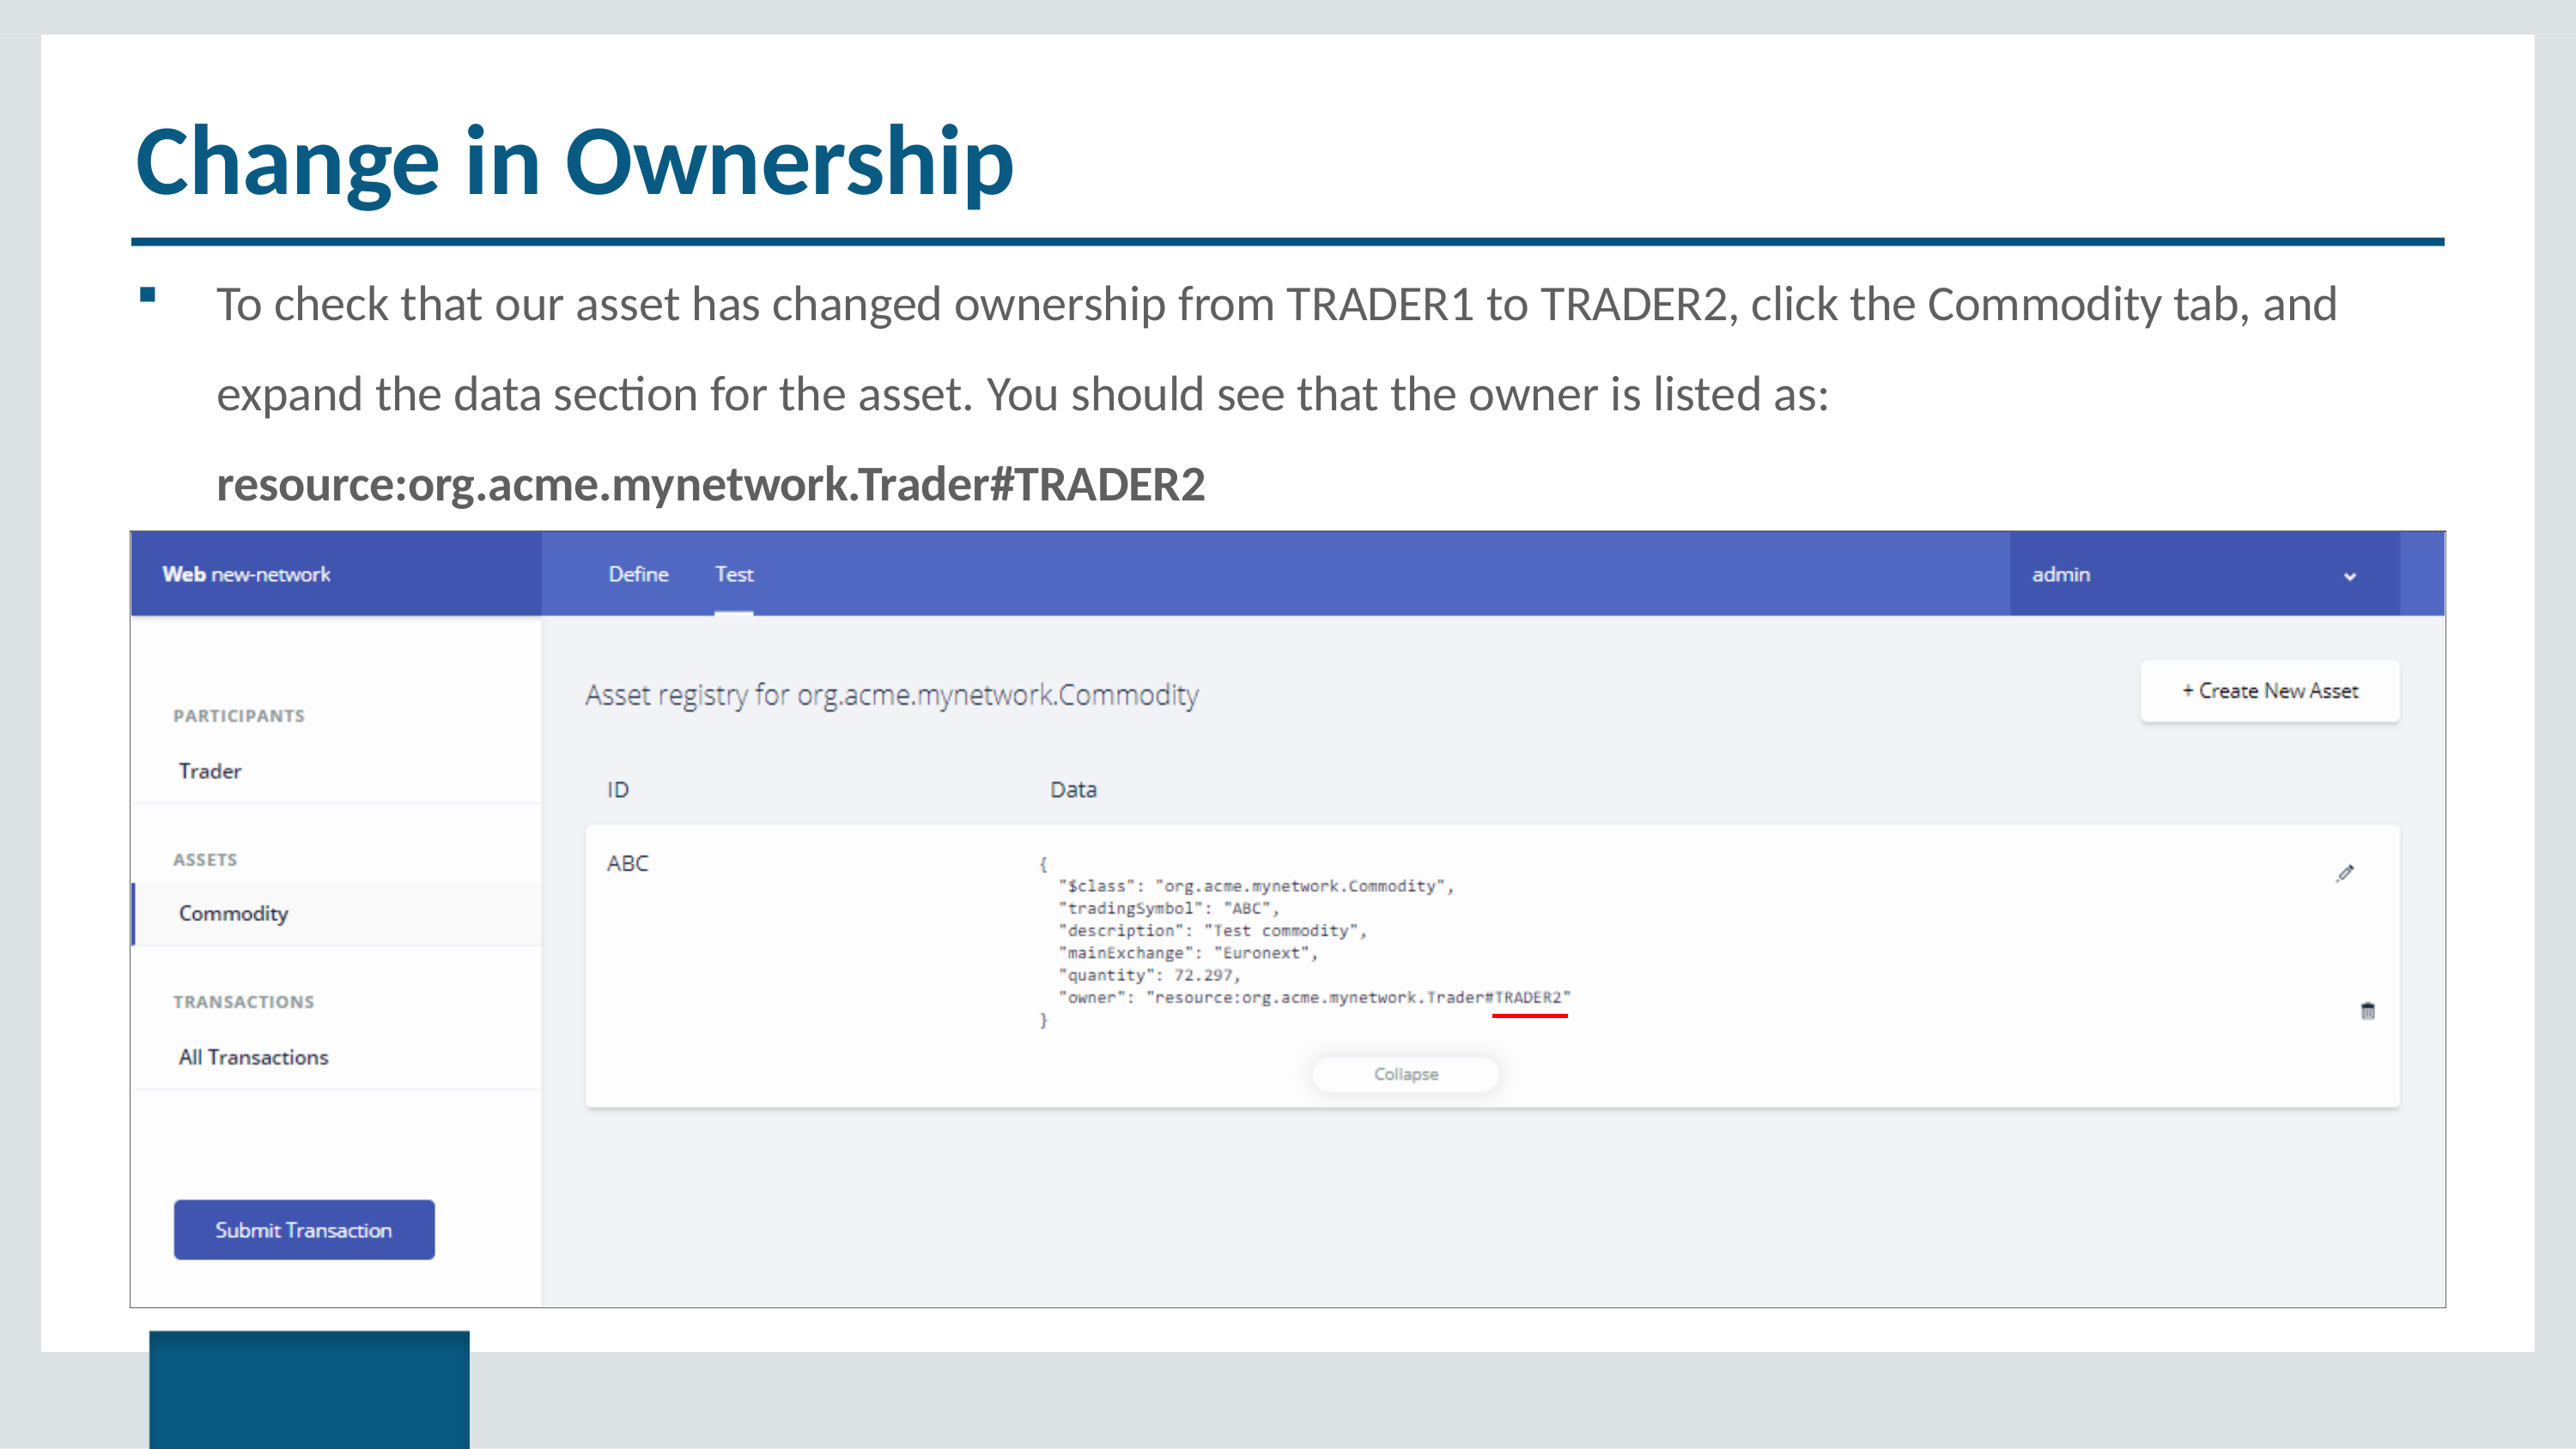

# Change in Ownership
To check that our asset has changed ownership from TRADER1 to TRADER2, click the Commodity tab, and  expand the data section for the asset. You should see that the owner is listed as:  resource:org.acme.mynetwork.Trader#TRADER2